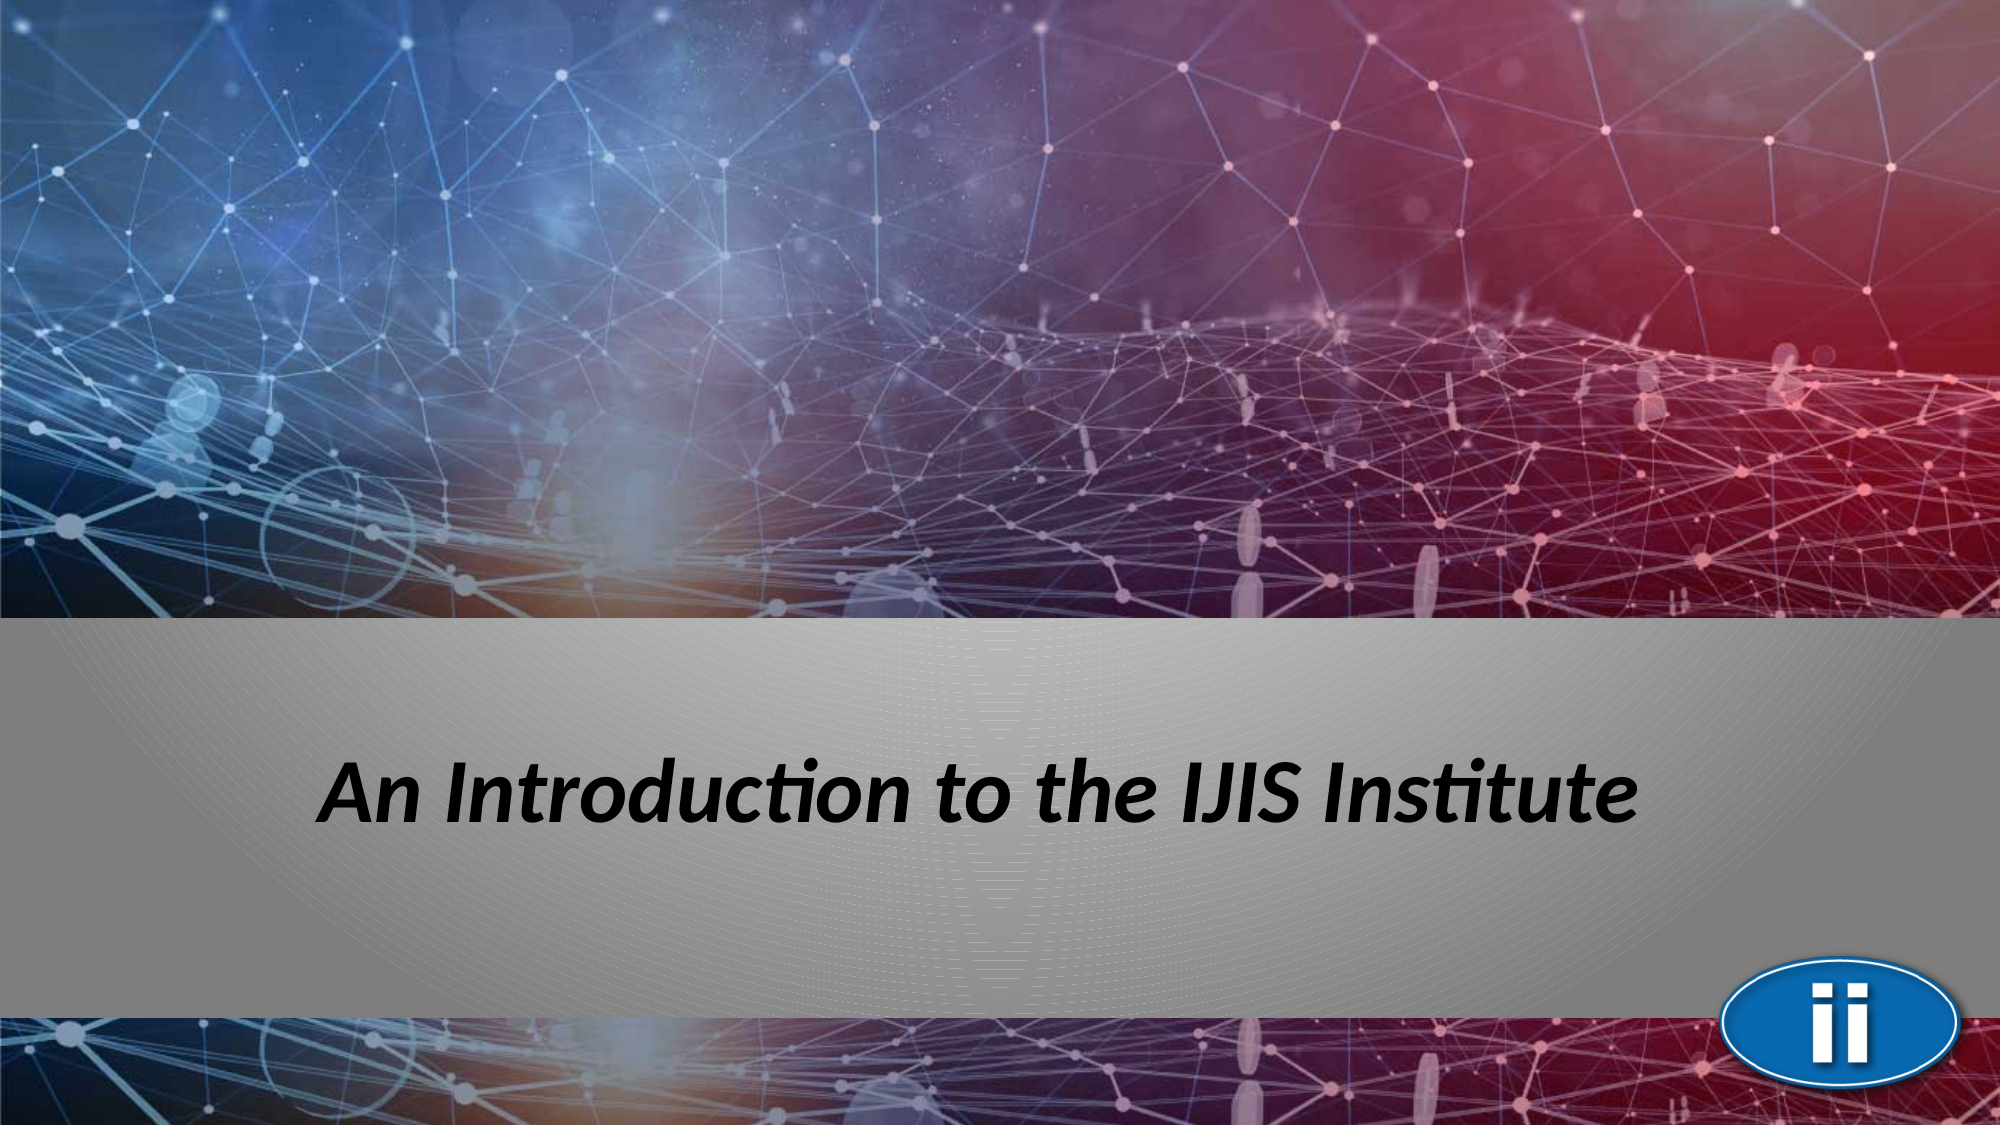

# An Introduction to the IJIS Institute